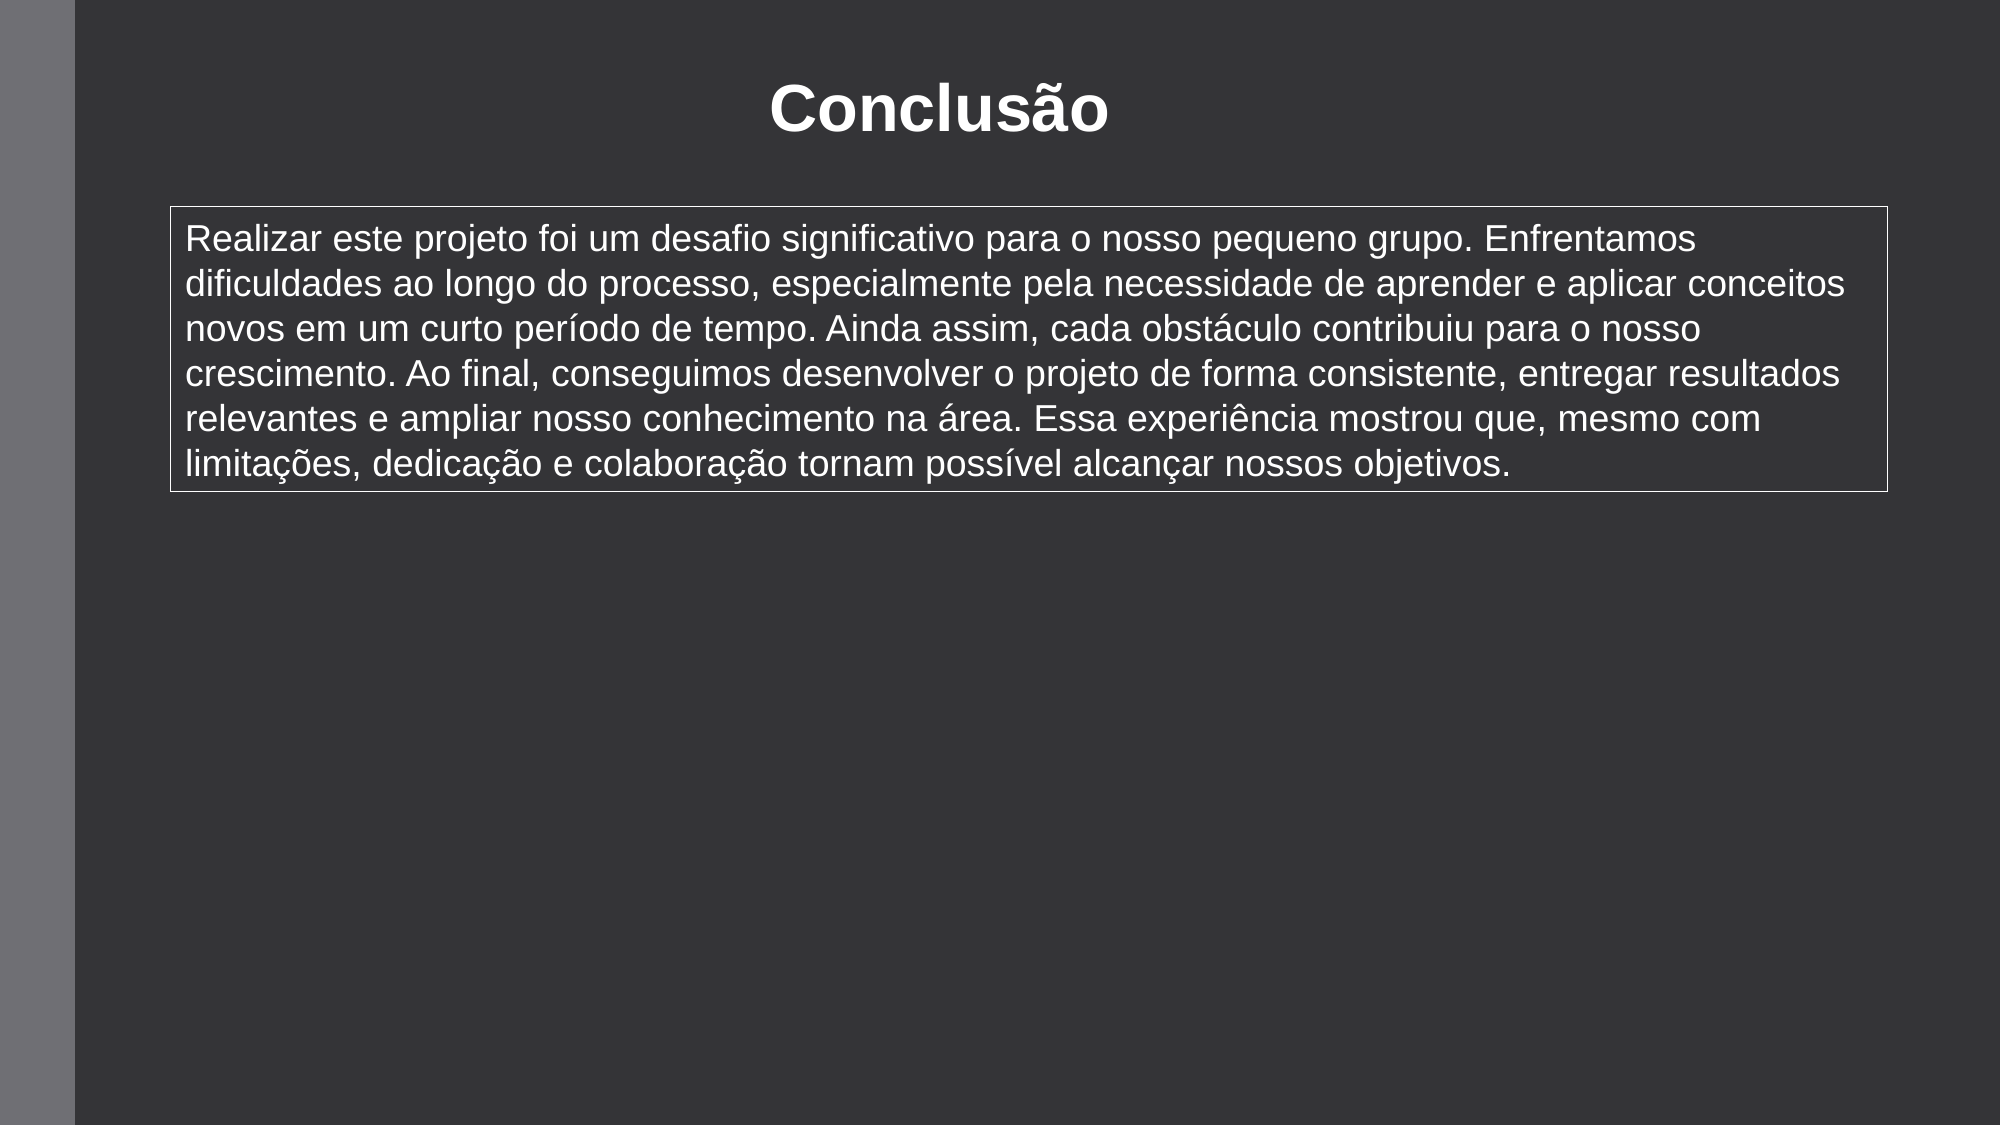

Conclusão
Realizar este projeto foi um desafio significativo para o nosso pequeno grupo. Enfrentamos dificuldades ao longo do processo, especialmente pela necessidade de aprender e aplicar conceitos novos em um curto período de tempo. Ainda assim, cada obstáculo contribuiu para o nosso crescimento. Ao final, conseguimos desenvolver o projeto de forma consistente, entregar resultados relevantes e ampliar nosso conhecimento na área. Essa experiência mostrou que, mesmo com limitações, dedicação e colaboração tornam possível alcançar nossos objetivos.